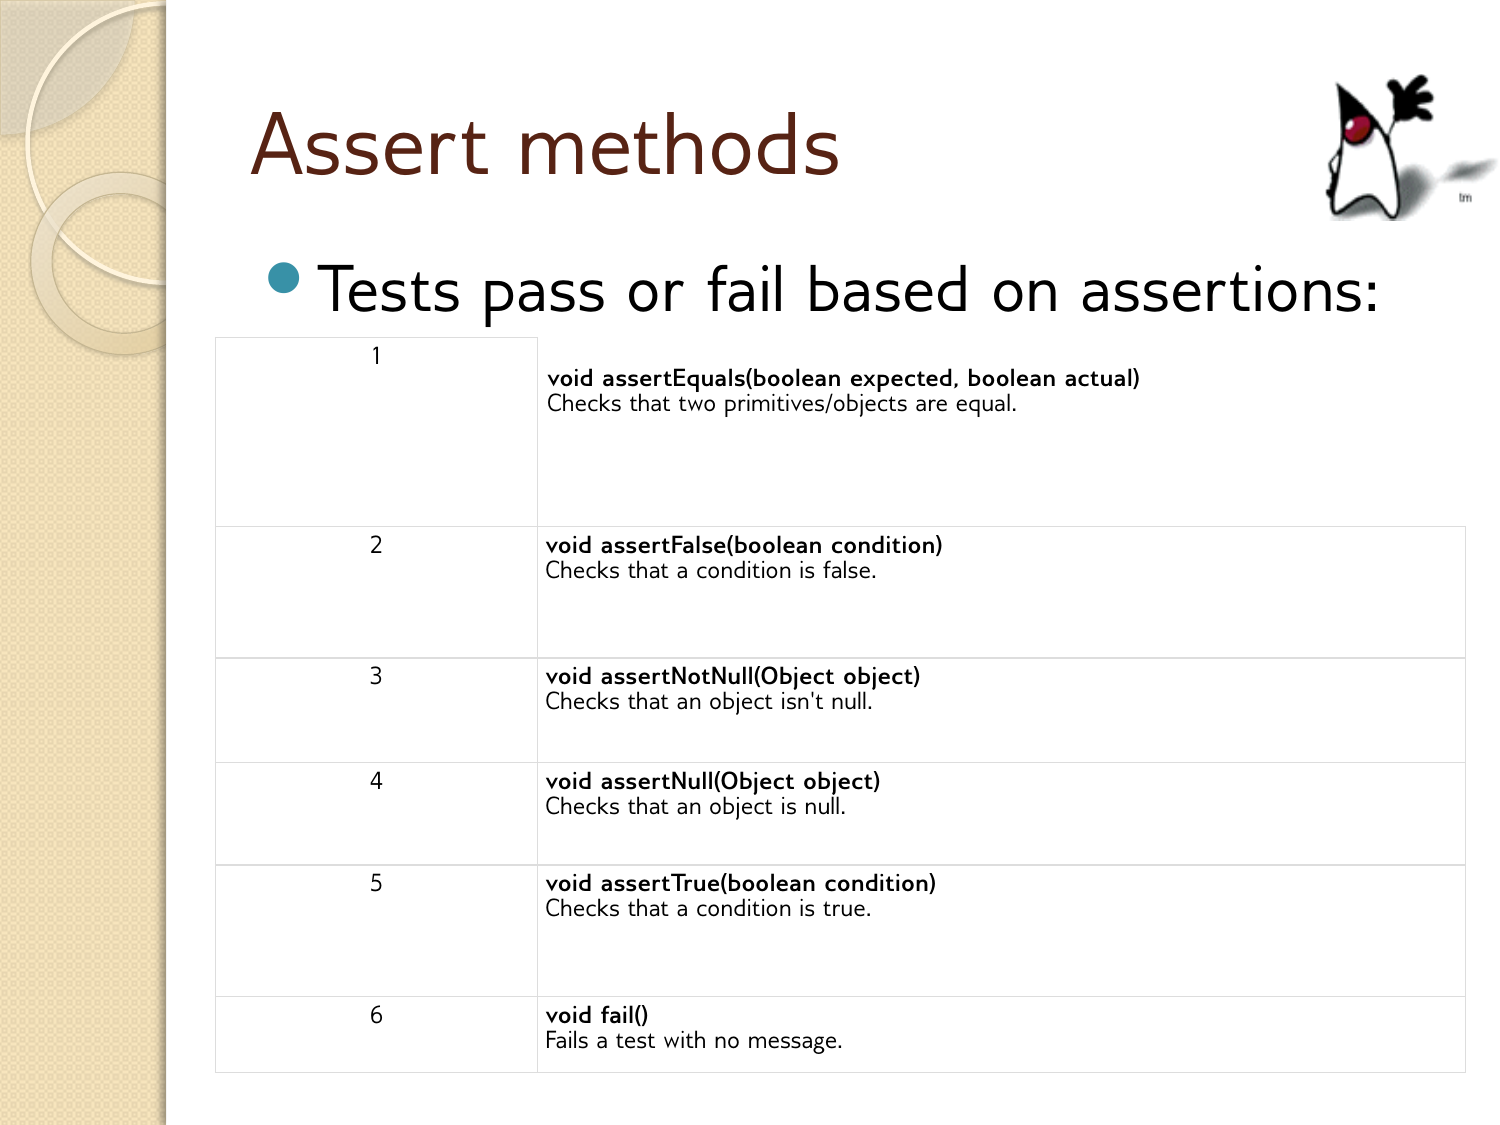

# Assert methods
Tests pass or fail based on assertions:

| 1 | void assertEquals(boolean expected, boolean actual) Checks that two primitives/objects are equal. |
| --- | --- |
| 2 | void assertFalse(boolean condition) Checks that a condition is false. |
| 3 | void assertNotNull(Object object) Checks that an object isn't null. |
| 4 | void assertNull(Object object) Checks that an object is null. |
| 5 | void assertTrue(boolean condition) Checks that a condition is true. |
| 6 | void fail() Fails a test with no message. |